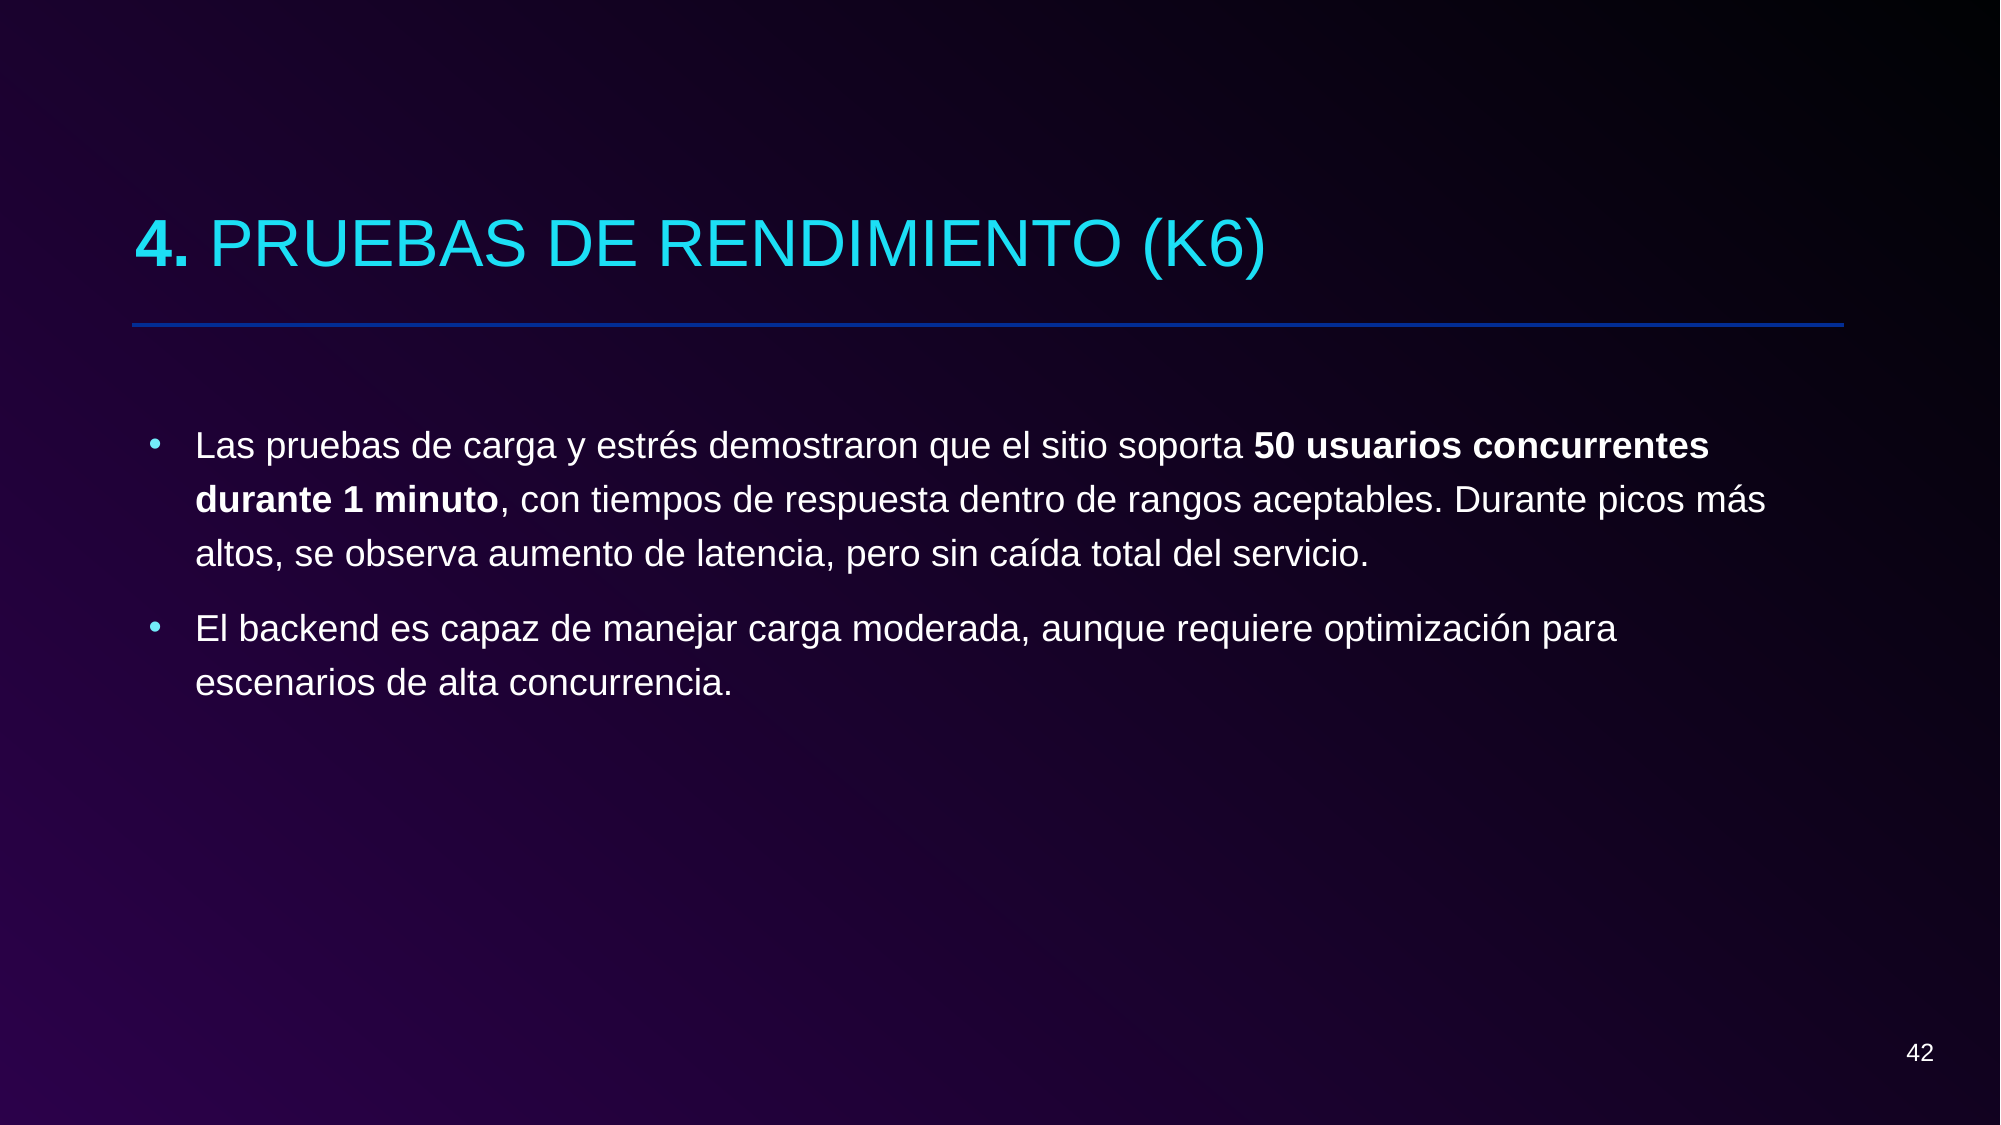

# 4. Pruebas de Rendimiento (K6)
Las pruebas de carga y estrés demostraron que el sitio soporta 50 usuarios concurrentes durante 1 minuto, con tiempos de respuesta dentro de rangos aceptables. Durante picos más altos, se observa aumento de latencia, pero sin caída total del servicio.
El backend es capaz de manejar carga moderada, aunque requiere optimización para escenarios de alta concurrencia.
42